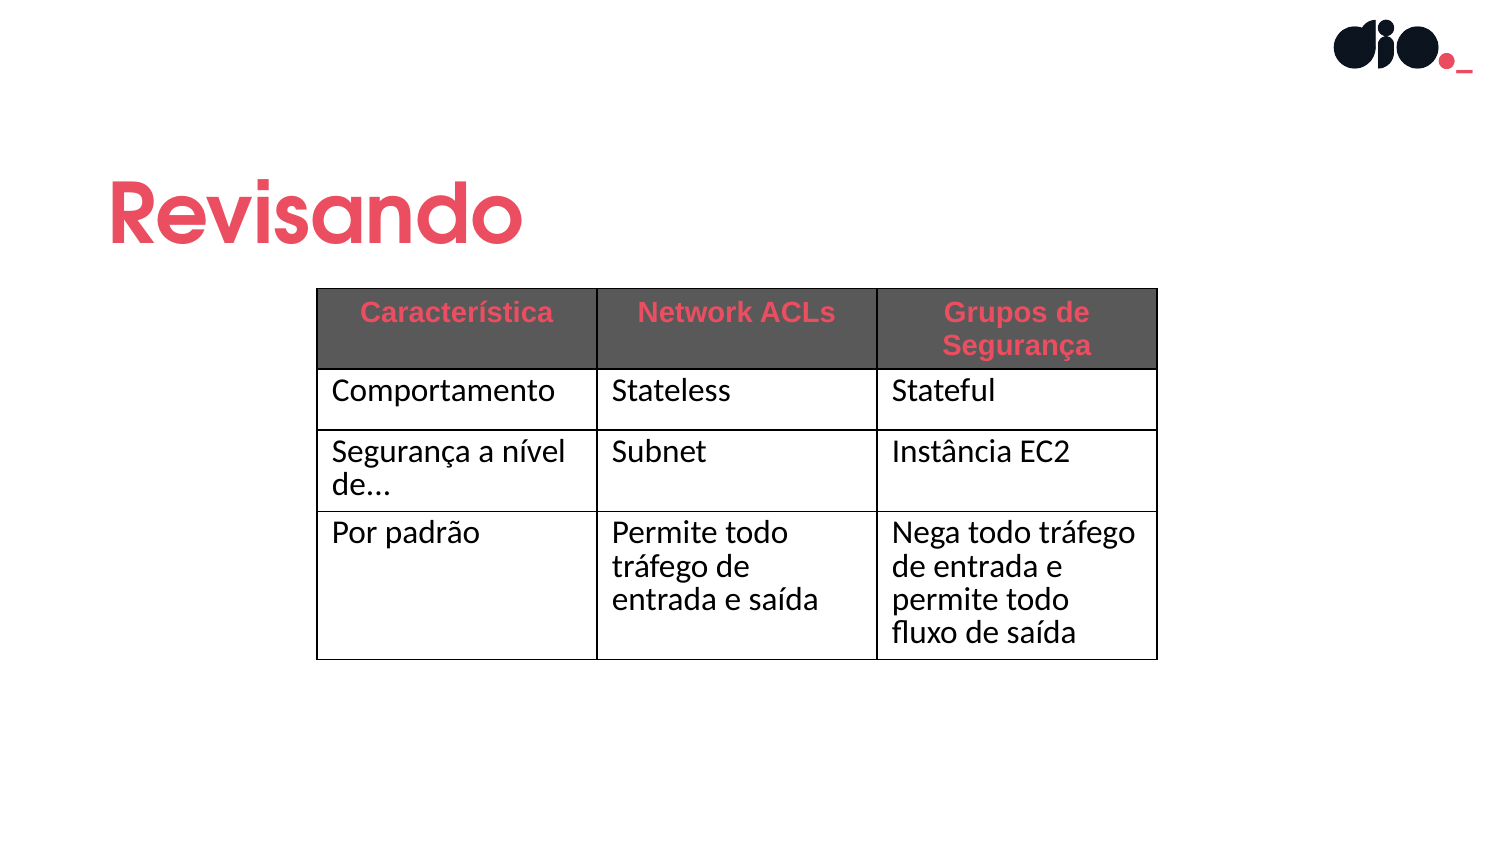

Revisando
| Característica | Network ACLs | Grupos de Segurança |
| --- | --- | --- |
| Comportamento | Stateless | Stateful |
| Segurança a nível de... | Subnet | Instância EC2 |
| Por padrão | Permite todo tráfego de entrada e saída | Nega todo tráfego de entrada e permite todo fluxo de saída |